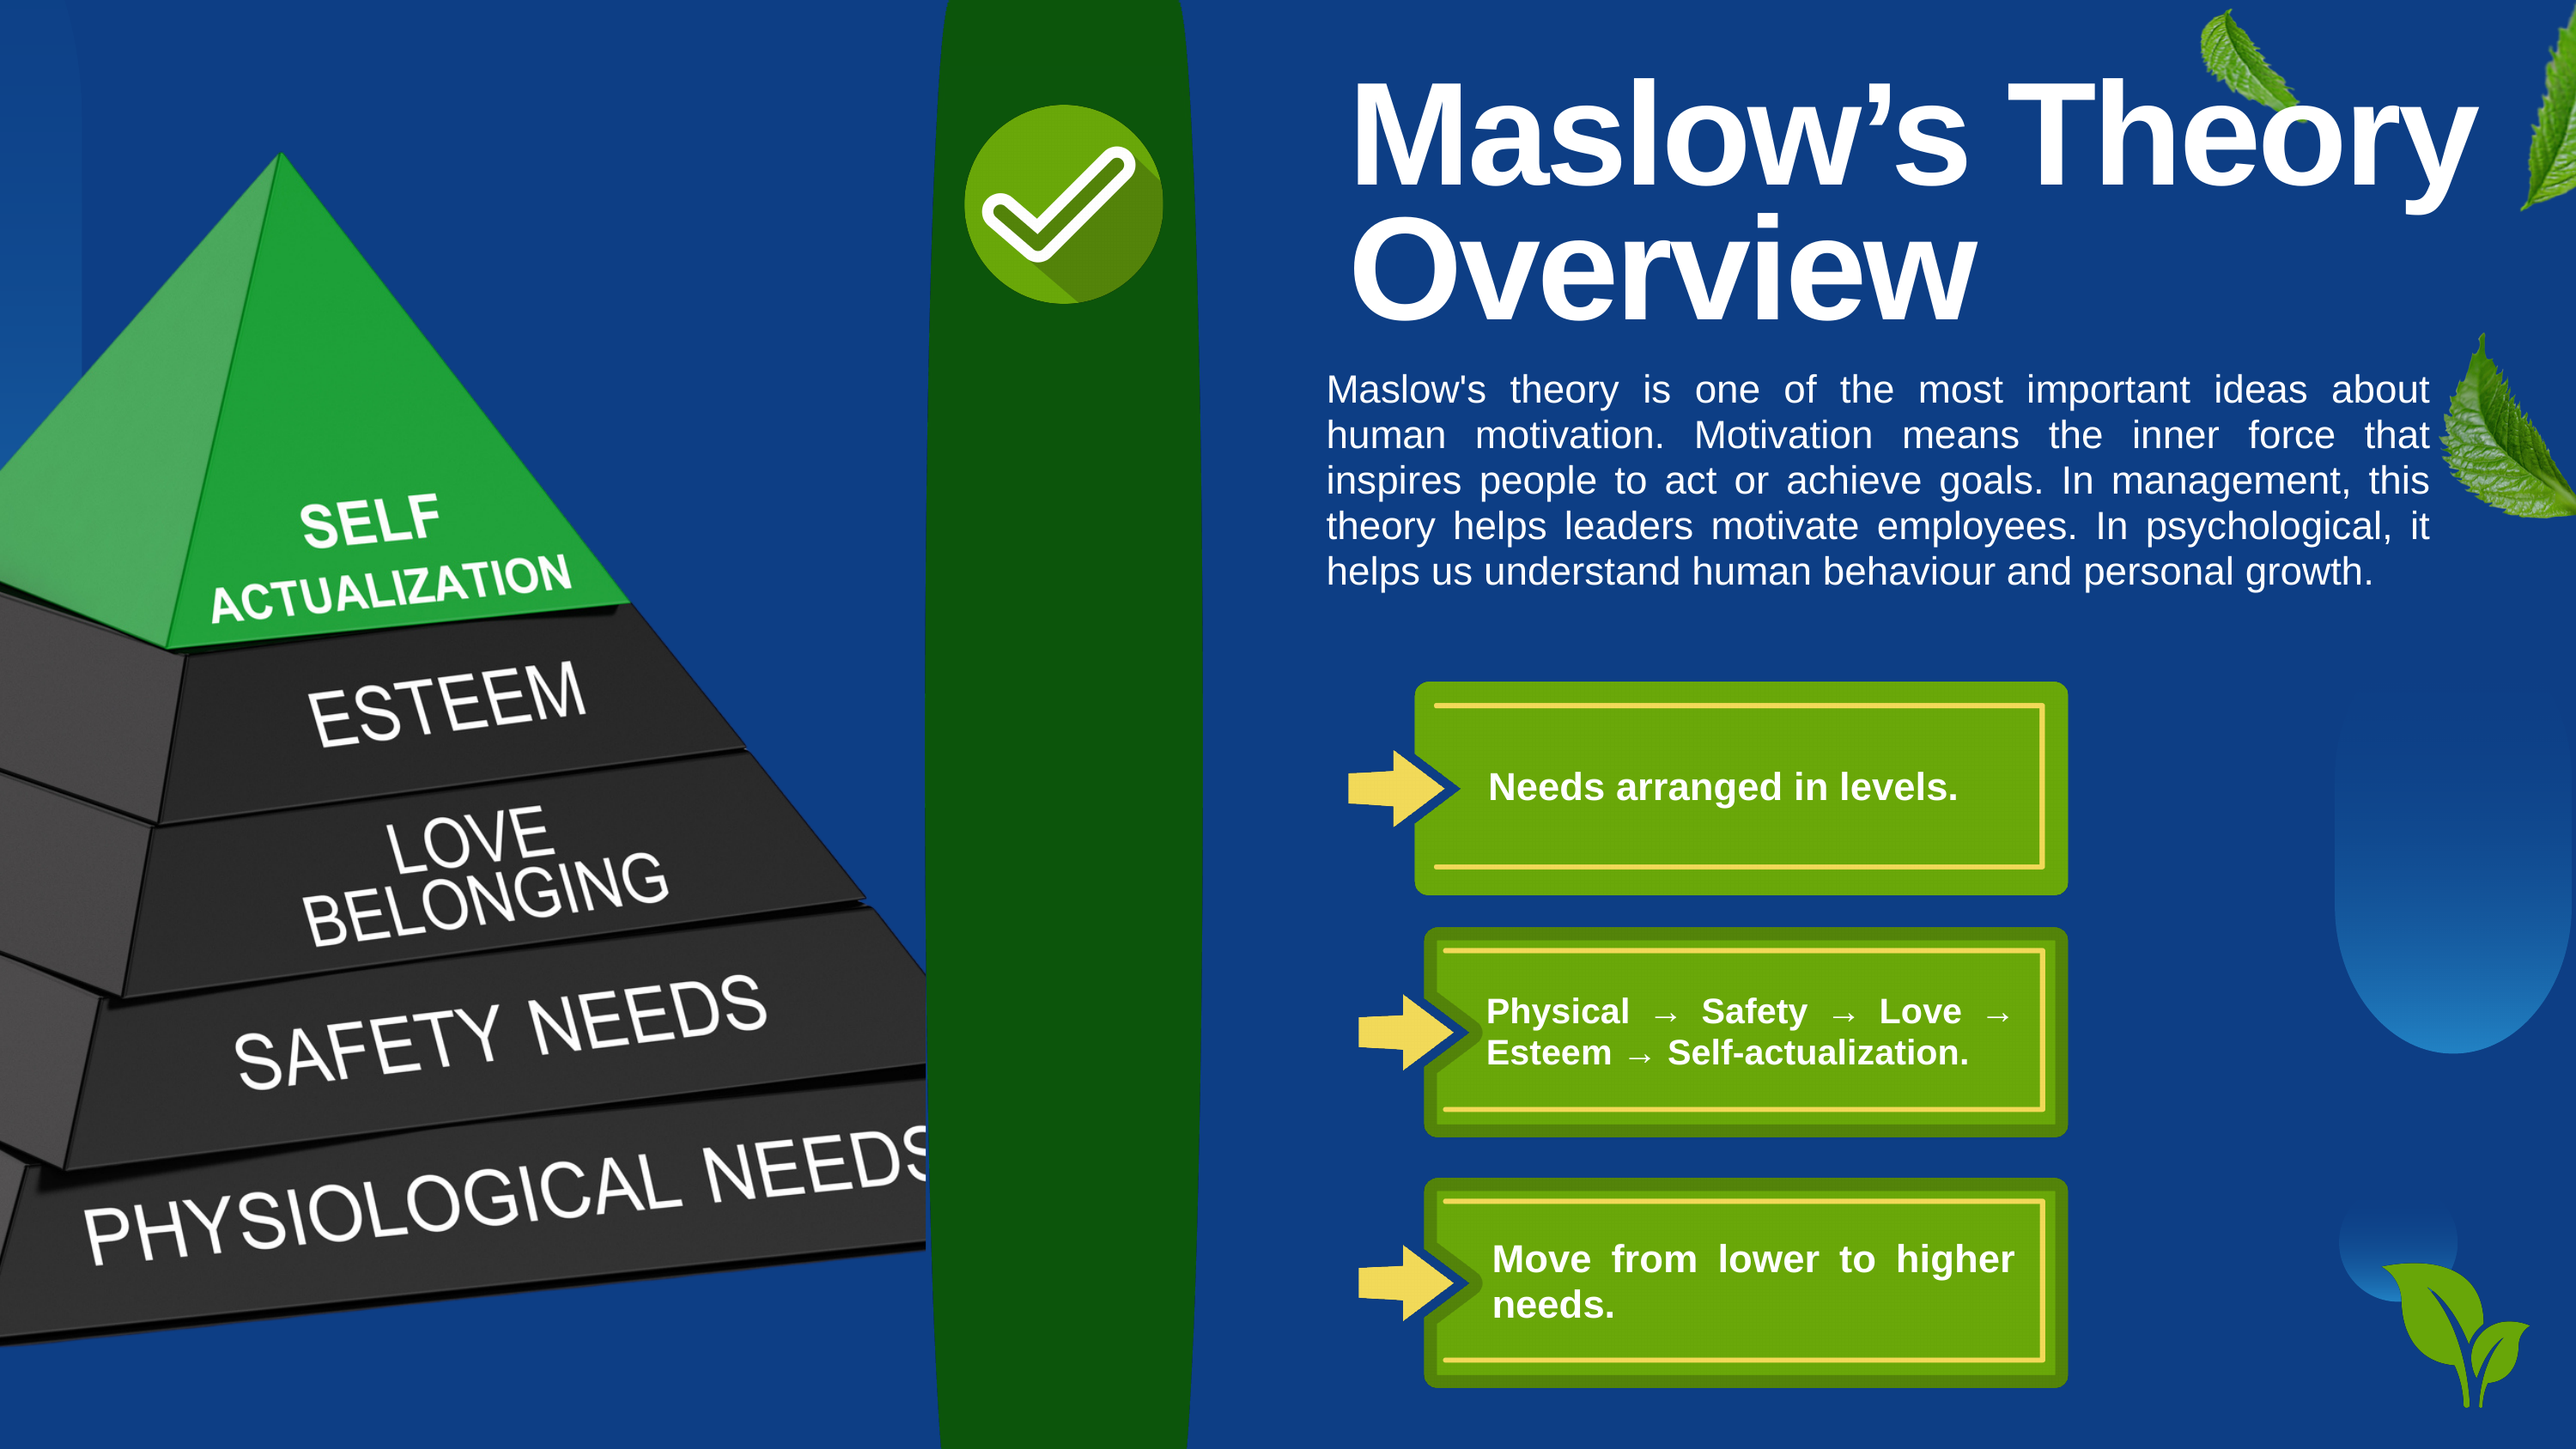

Maslow’s Theory Overview

Maslow's theory is one of the most important ideas about human motivation. Motivation means the inner force that inspires people to act or achieve goals. In management, this theory helps leaders motivate employees. In psychological, it helps us understand human behaviour and personal growth.

Needs arranged in levels.

Physical → Safety → Love → Esteem → Self-actualization.

Move from lower to higher needs.